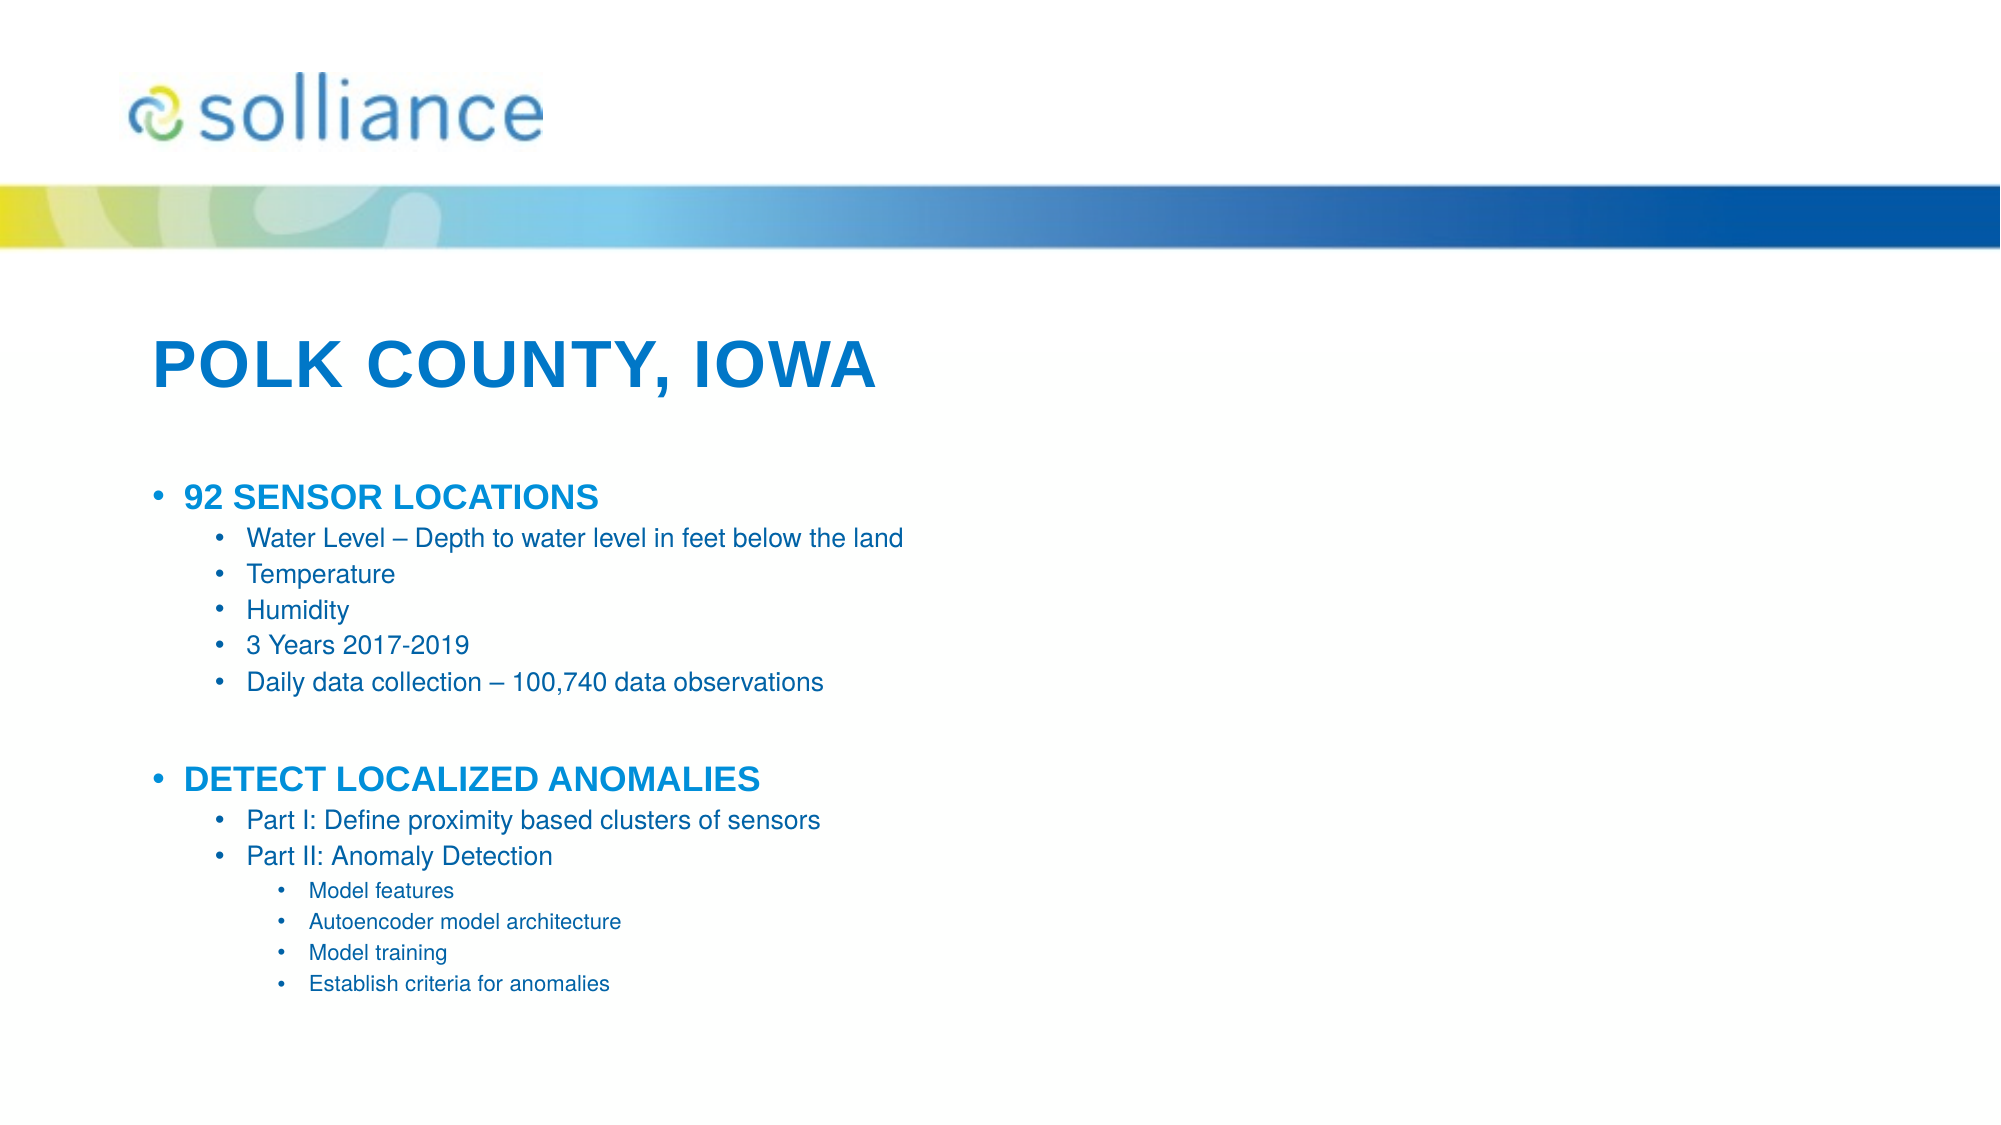

# Polk County, Iowa
92 Sensor locations
Water Level – Depth to water level in feet below the land
Temperature
Humidity
3 Years 2017-2019
Daily data collection – 100,740 data observations

Detect localized anomalies
Part I: Define proximity based clusters of sensors
Part II: Anomaly Detection
Model features
Autoencoder model architecture
Model training
Establish criteria for anomalies